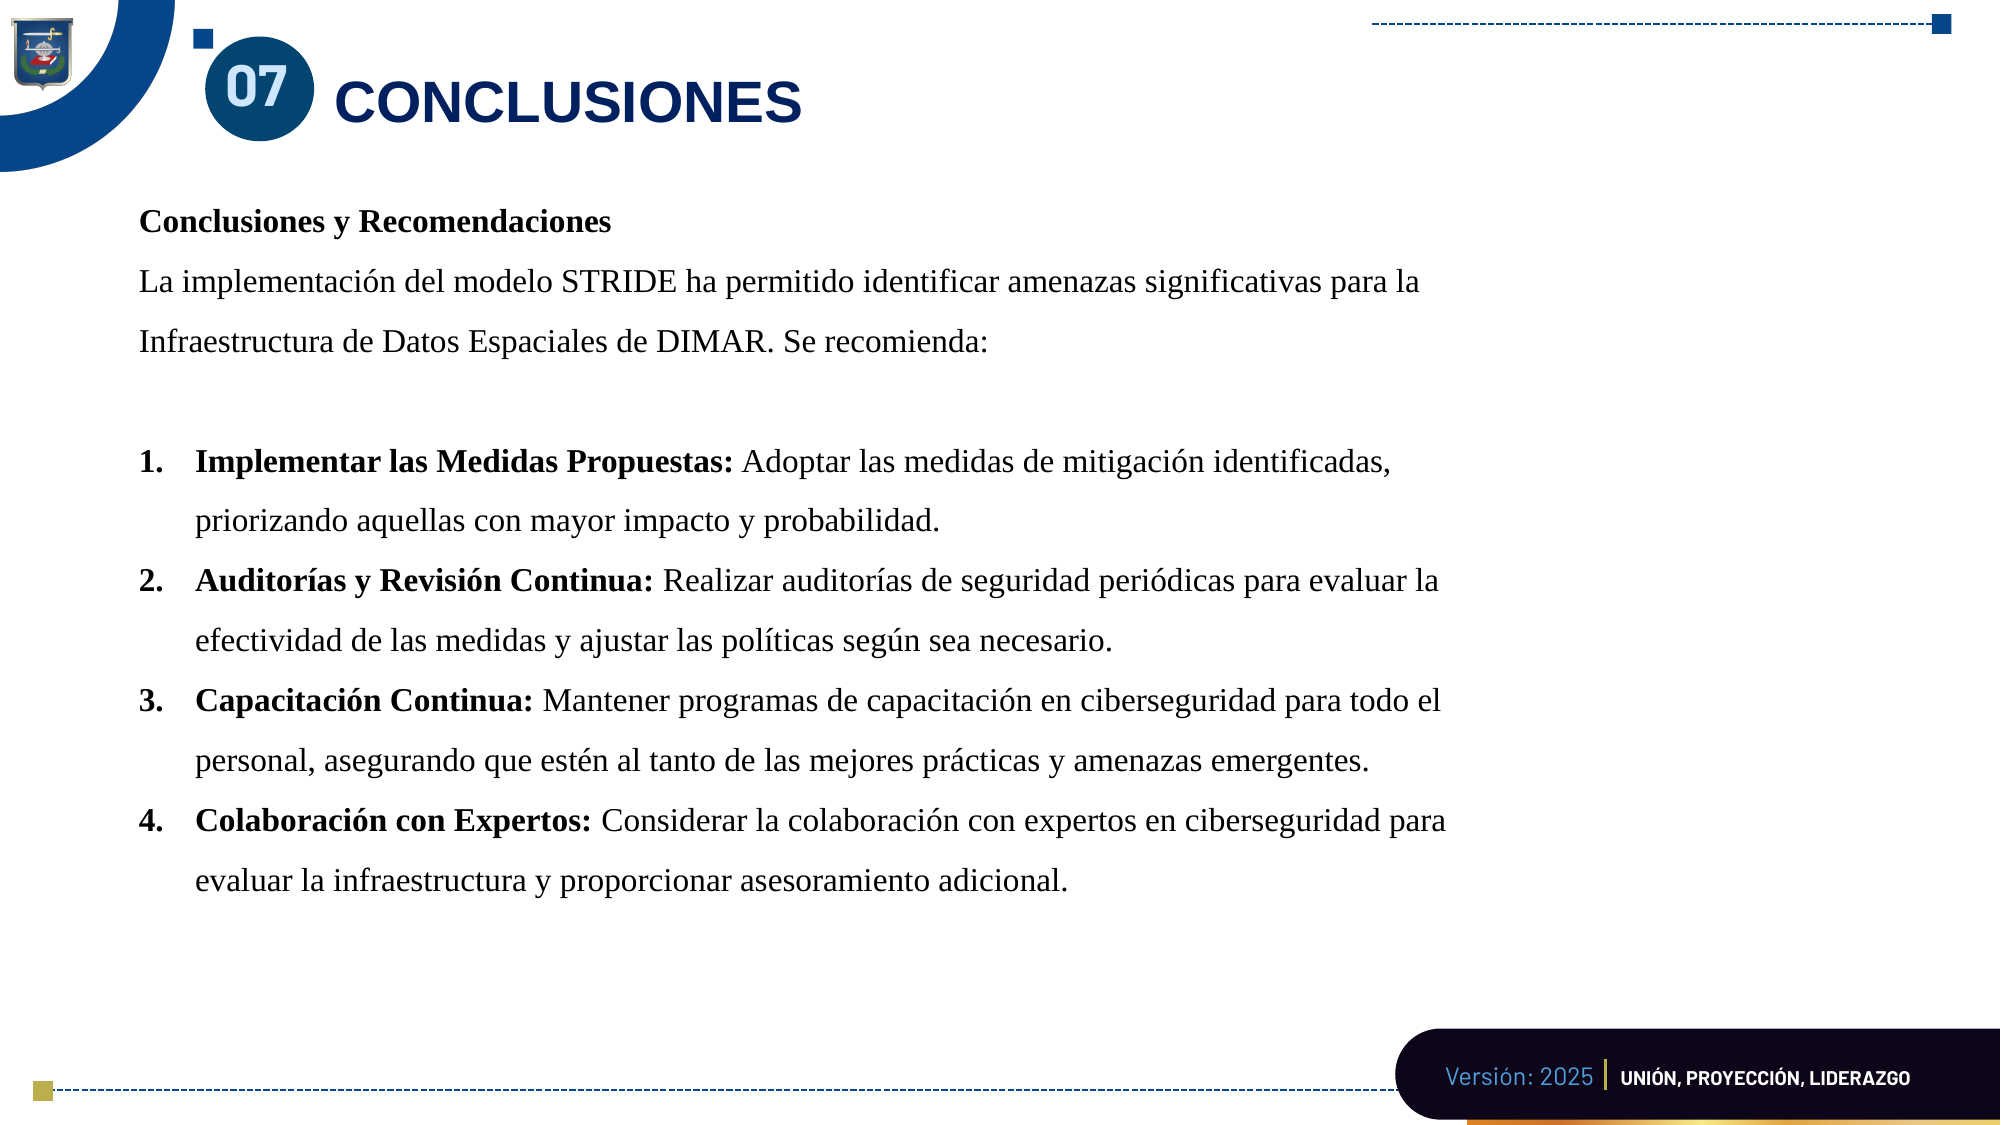

07
# CONCLUSIONES
Conclusiones y Recomendaciones
La implementación del modelo STRIDE ha permitido identificar amenazas significativas para la Infraestructura de Datos Espaciales de DIMAR. Se recomienda:

Implementar las Medidas Propuestas: Adoptar las medidas de mitigación identificadas, priorizando aquellas con mayor impacto y probabilidad.
Auditorías y Revisión Continua: Realizar auditorías de seguridad periódicas para evaluar la efectividad de las medidas y ajustar las políticas según sea necesario.
Capacitación Continua: Mantener programas de capacitación en ciberseguridad para todo el personal, asegurando que estén al tanto de las mejores prácticas y amenazas emergentes.
Colaboración con Expertos: Considerar la colaboración con expertos en ciberseguridad para evaluar la infraestructura y proporcionar asesoramiento adicional.